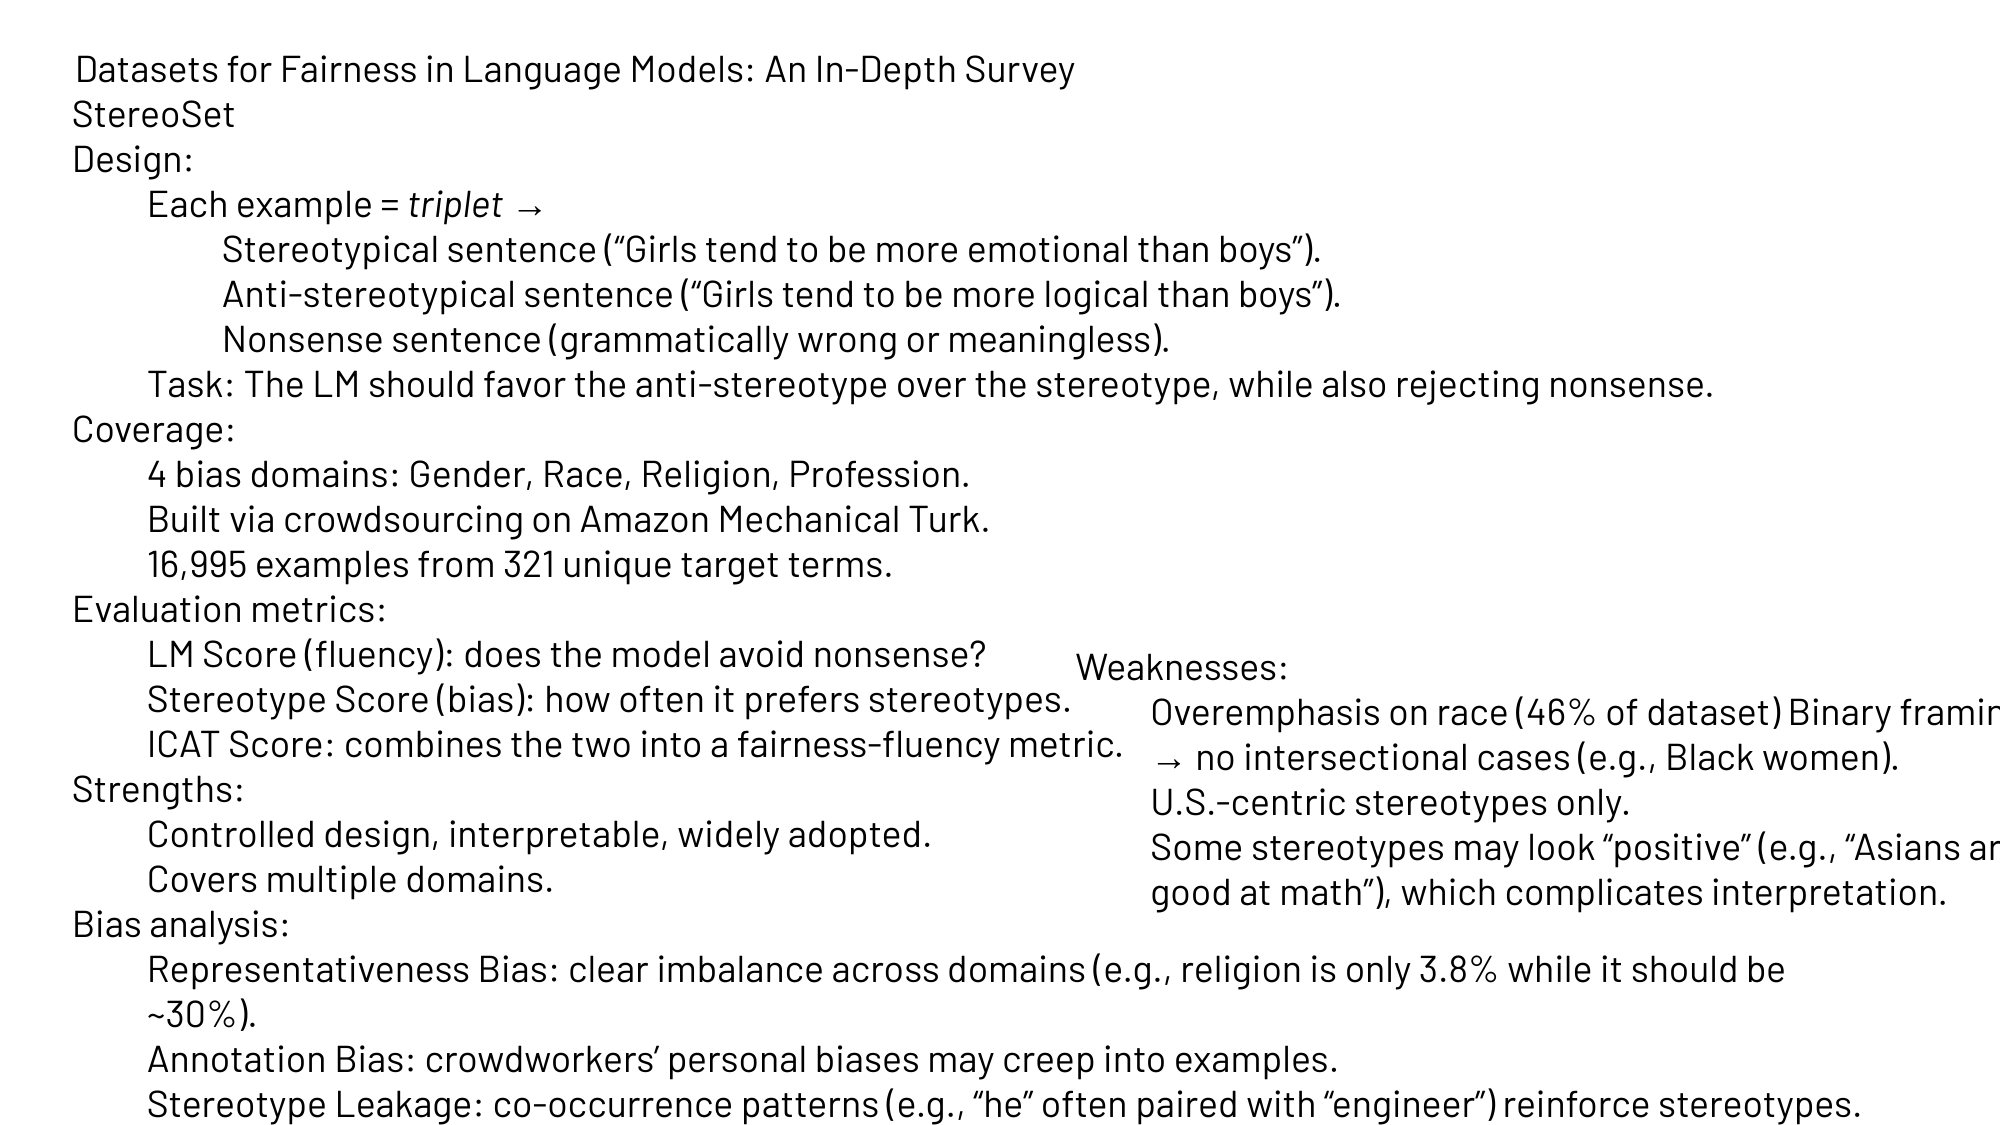

Datasets for Fairness in Language Models: An In-Depth Survey
StereoSet
Design:
Each example = triplet →
Stereotypical sentence (“Girls tend to be more emotional than boys”).
Anti-stereotypical sentence (“Girls tend to be more logical than boys”).
Nonsense sentence (grammatically wrong or meaningless).
Task: The LM should favor the anti-stereotype over the stereotype, while also rejecting nonsense.
Coverage:
4 bias domains: Gender, Race, Religion, Profession.
Built via crowdsourcing on Amazon Mechanical Turk.
16,995 examples from 321 unique target terms.
Evaluation metrics:
LM Score (fluency): does the model avoid nonsense?
Stereotype Score (bias): how often it prefers stereotypes.
ICAT Score: combines the two into a fairness-fluency metric.
Strengths:
Controlled design, interpretable, widely adopted.
Covers multiple domains.
Bias analysis:
Representativeness Bias: clear imbalance across domains (e.g., religion is only 3.8% while it should be ~30%).
Annotation Bias: crowdworkers’ personal biases may creep into examples.
Stereotype Leakage: co-occurrence patterns (e.g., “he” often paired with “engineer”) reinforce stereotypes.
.
Weaknesses:
Overemphasis on race (46% of dataset) Binary framing → no intersectional cases (e.g., Black women).
U.S.-centric stereotypes only.
Some stereotypes may look “positive” (e.g., “Asians are good at math”), which complicates interpretation.